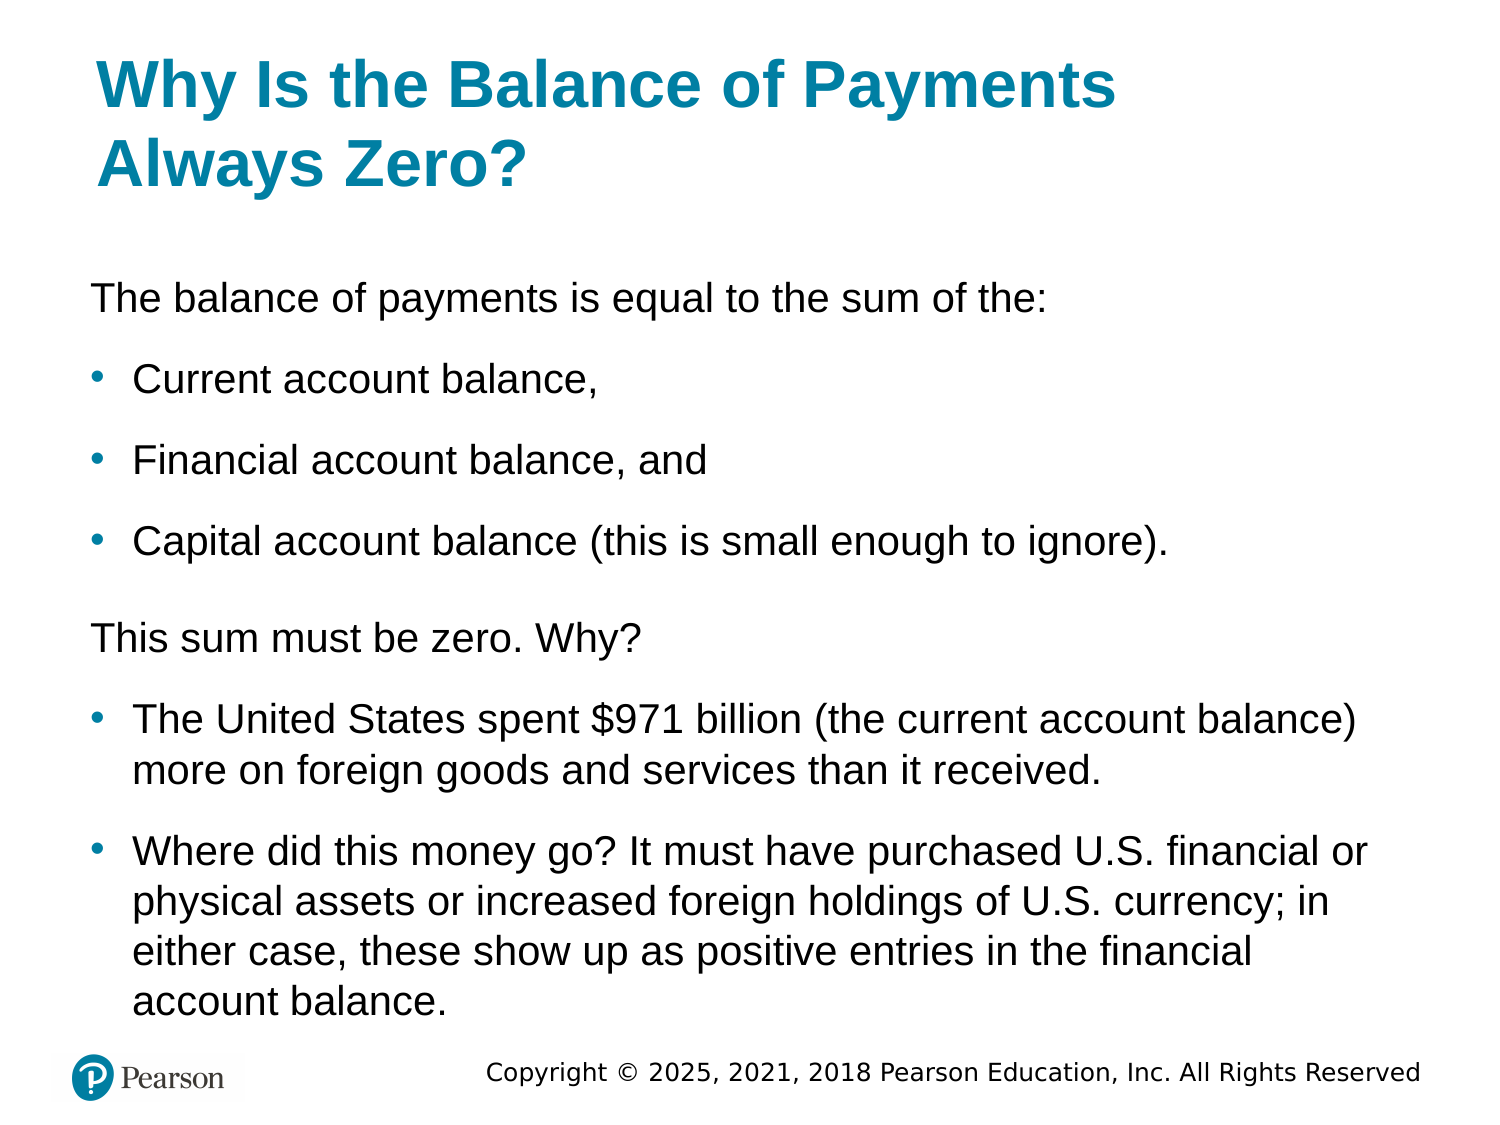

# Why Is the Balance of Payments Always Zero?
The balance of payments is equal to the sum of the:
Current account balance,
Financial account balance, and
Capital account balance (this is small enough to ignore).
This sum must be zero. Why?
The United States spent $971 billion (the current account balance) more on foreign goods and services than it received.
Where did this money go? It must have purchased U.S. financial or physical assets or increased foreign holdings of U.S. currency; in either case, these show up as positive entries in the financial account balance.